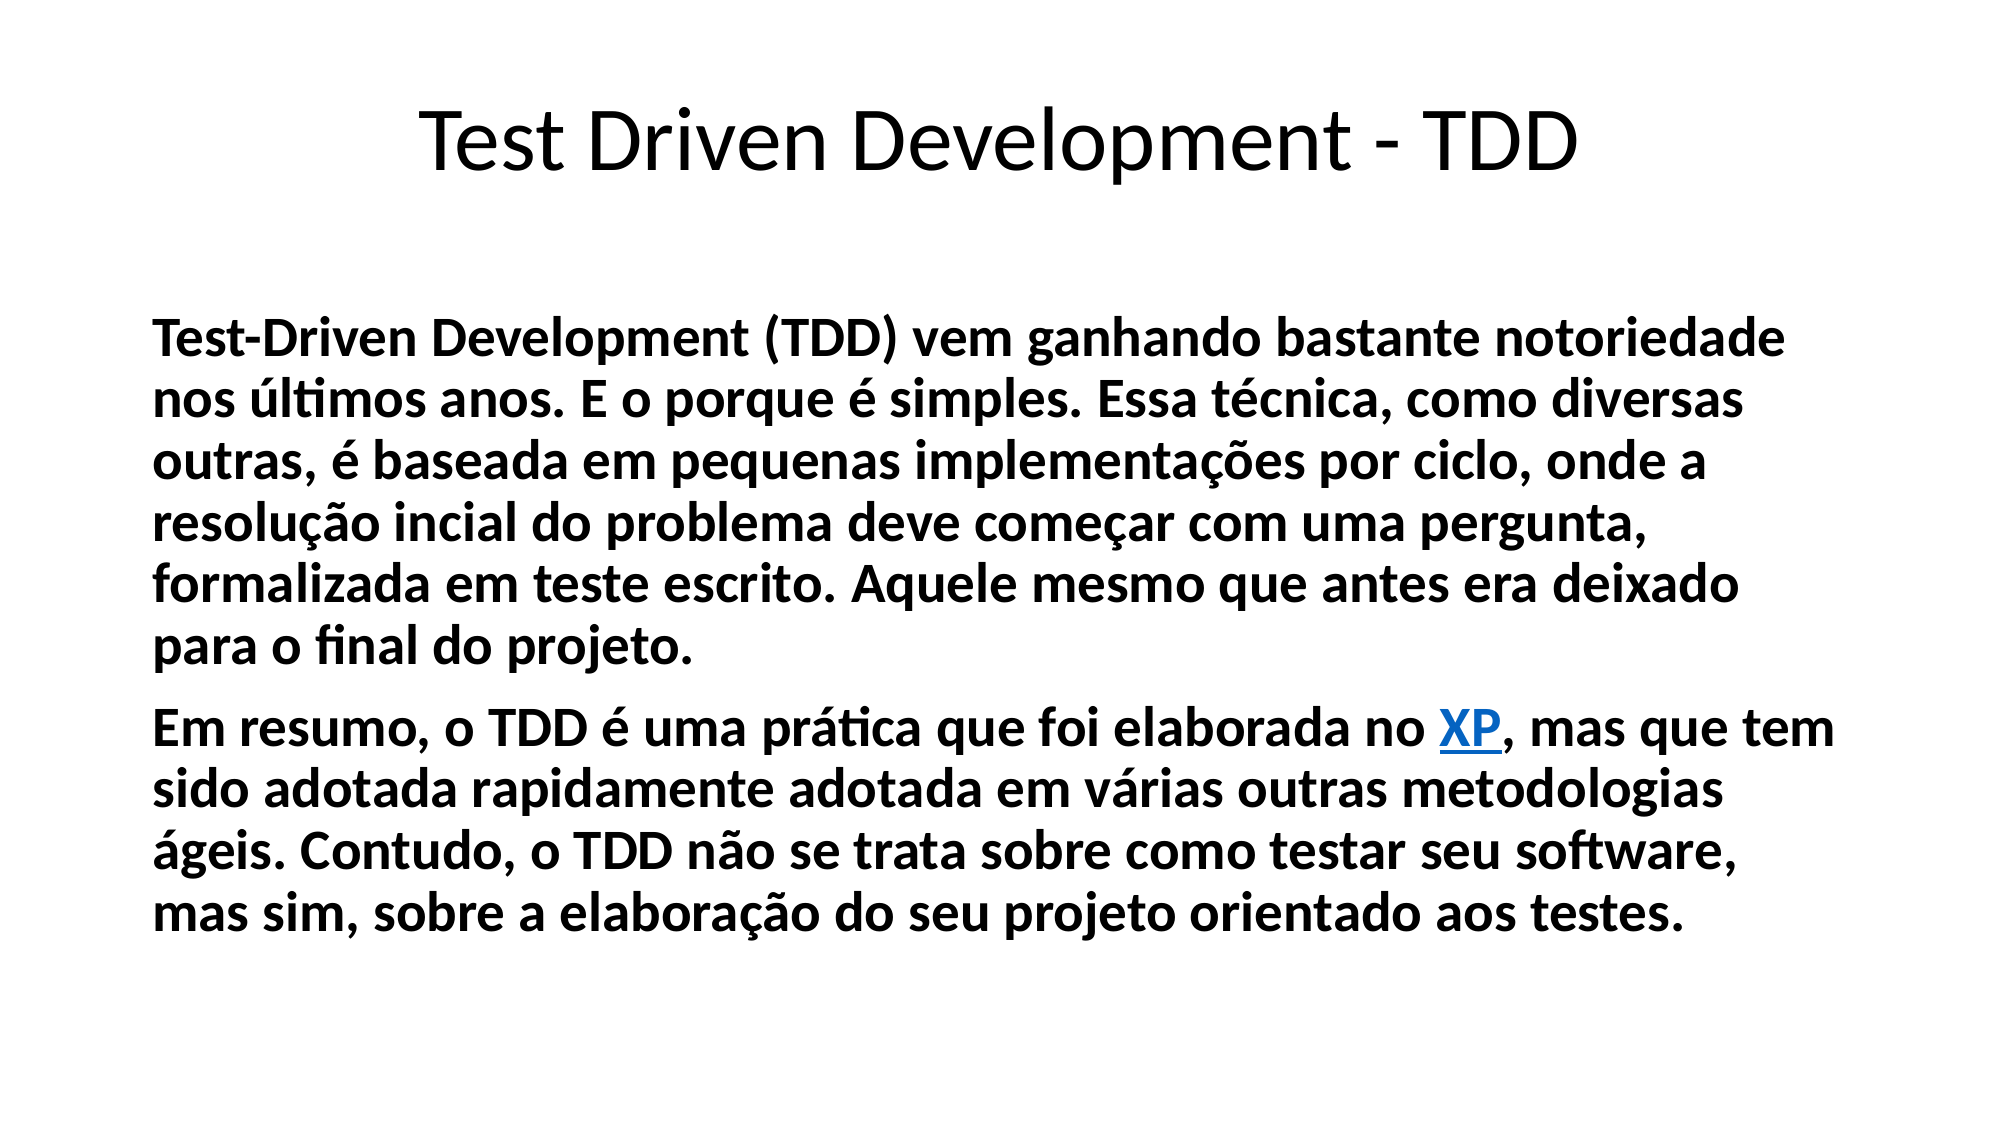

# Test Driven Development - TDD
Test-Driven Development (TDD) vem ganhando bastante notoriedade nos últimos anos. E o porque é simples. Essa técnica, como diversas outras, é baseada em pequenas implementações por ciclo, onde a resolução incial do problema deve começar com uma pergunta, formalizada em teste escrito. Aquele mesmo que antes era deixado para o final do projeto.
Em resumo, o TDD é uma prática que foi elaborada no XP, mas que tem sido adotada rapidamente adotada em várias outras metodologias ágeis. Contudo, o TDD não se trata sobre como testar seu software, mas sim, sobre a elaboração do seu projeto orientado aos testes.